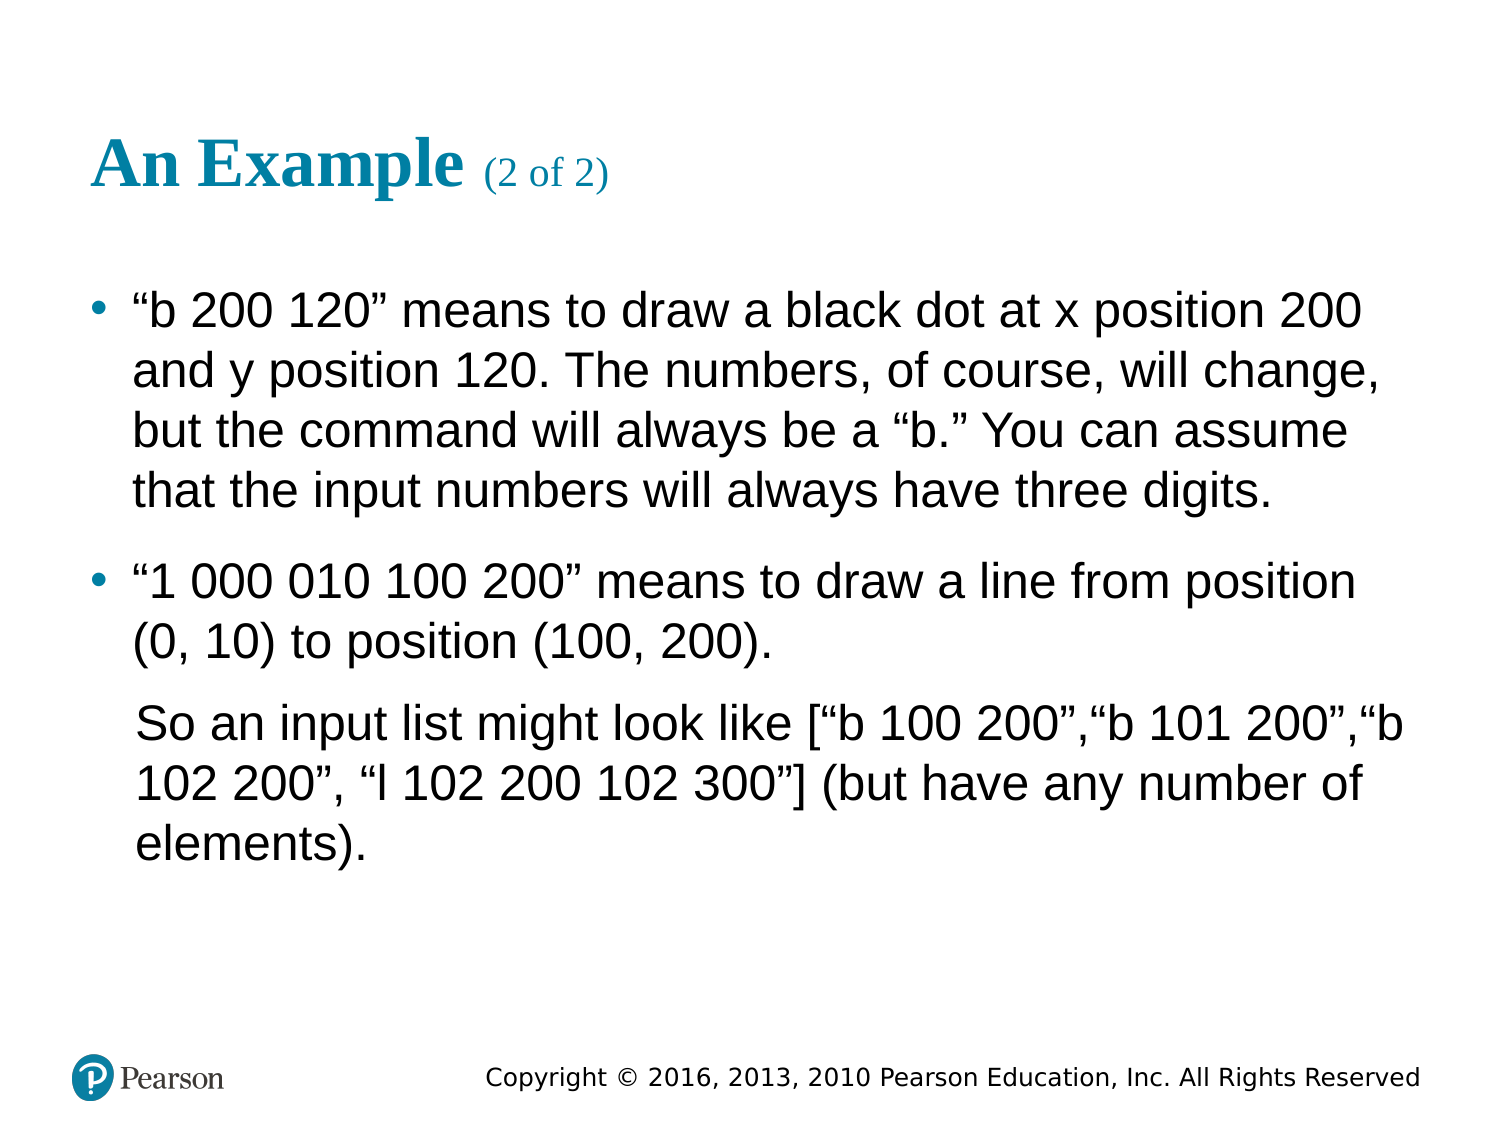

# An Example (2 of 2)
“b 200 120” means to draw a black dot at x position 200 and y position 120. The numbers, of course, will change, but the command will always be a “b.” You can assume that the input numbers will always have three digits.
“1 000 010 100 200” means to draw a line from position (0, 10) to position (100, 200).
So an input list might look like [“b 100 200”,“b 101 200”,“b 102 200”, “l 102 200 102 300”] (but have any number of elements).